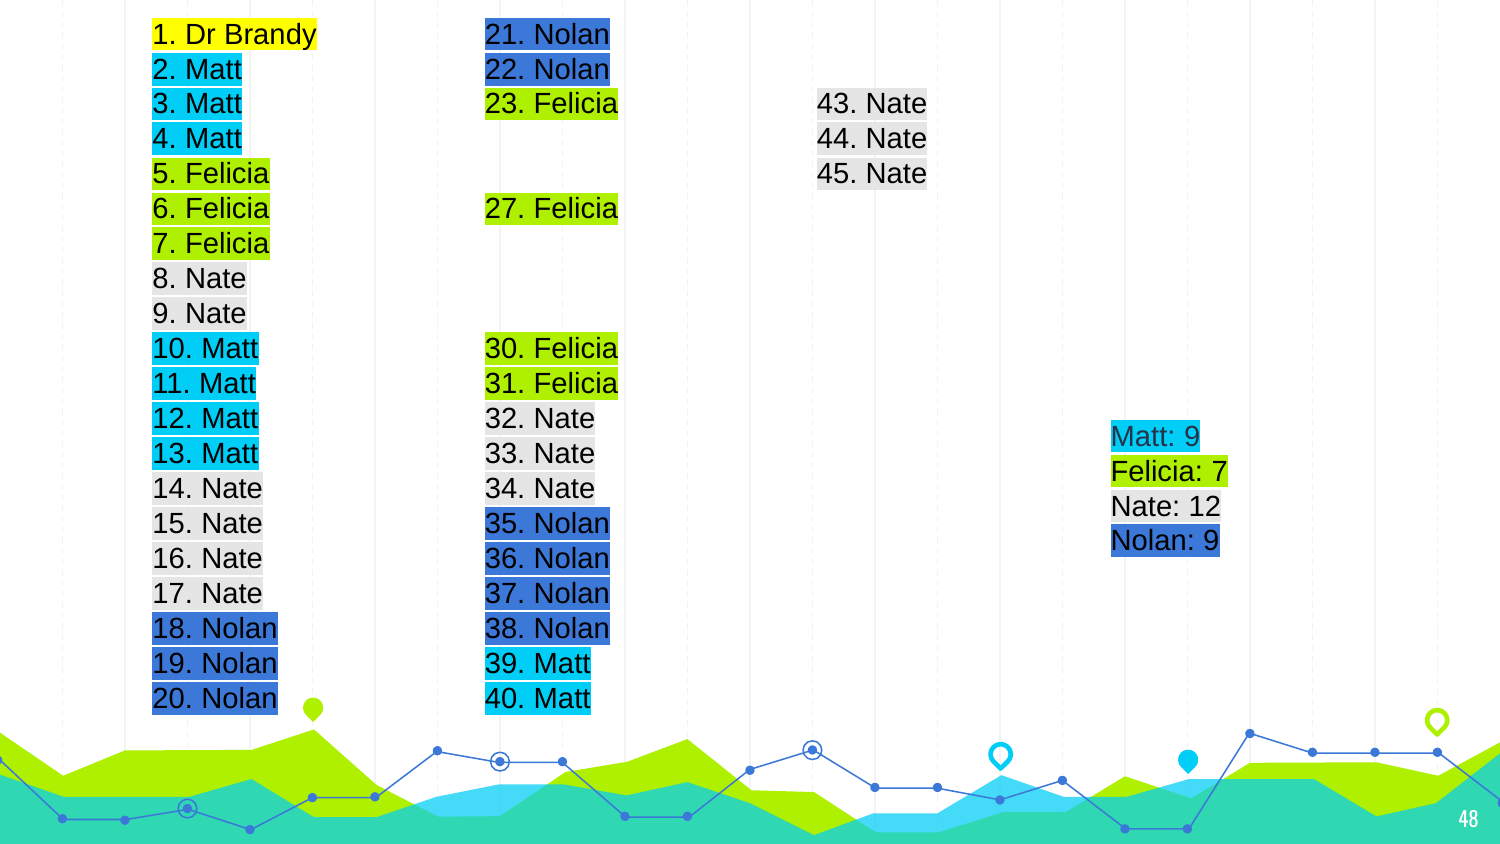

1. Dr Brandy
2. Matt
3. Matt
4. Matt
5. Felicia
6. Felicia
7. Felicia
8. Nate
9. Nate
10. Matt
11. Matt
12. Matt
13. Matt
14. Nate
15. Nate
16. Nate
17. Nate
18. Nolan
19. Nolan
20. Nolan
21. Nolan
22. Nolan
23. Felicia

27. Felicia

30. Felicia
31. Felicia
32. Nate
33. Nate
34. Nate
35. Nolan
36. Nolan
37. Nolan
38. Nolan
39. Matt
40. Matt

43. Nate
44. Nate
45. Nate
Matt: 9
Felicia: 7
Nate: 12
Nolan: 9
48